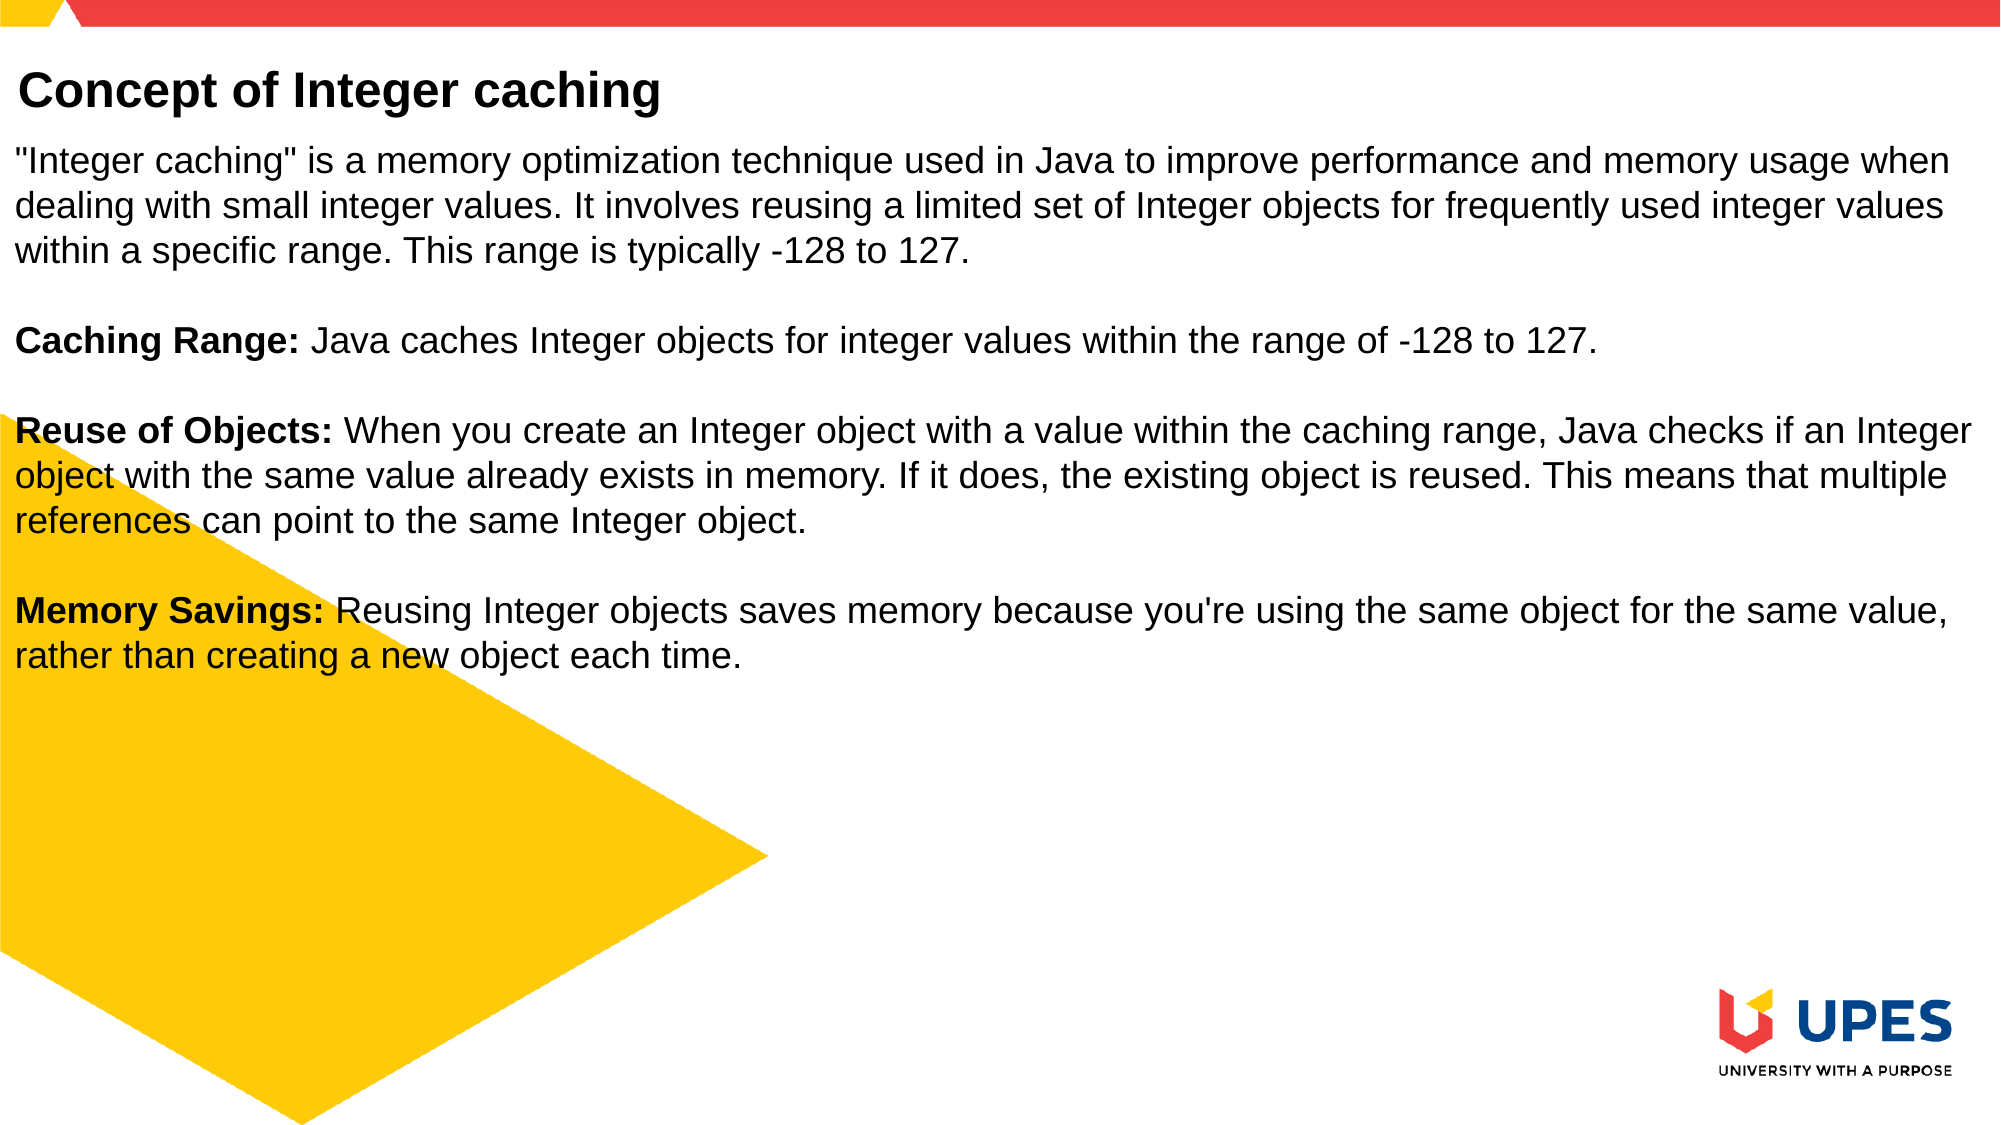

Concept of Integer caching
"Integer caching" is a memory optimization technique used in Java to improve performance and memory usage when dealing with small integer values. It involves reusing a limited set of Integer objects for frequently used integer values within a specific range. This range is typically -128 to 127.

Caching Range: Java caches Integer objects for integer values within the range of -128 to 127.

Reuse of Objects: When you create an Integer object with a value within the caching range, Java checks if an Integer object with the same value already exists in memory. If it does, the existing object is reused. This means that multiple references can point to the same Integer object.

Memory Savings: Reusing Integer objects saves memory because you're using the same object for the same value, rather than creating a new object each time.